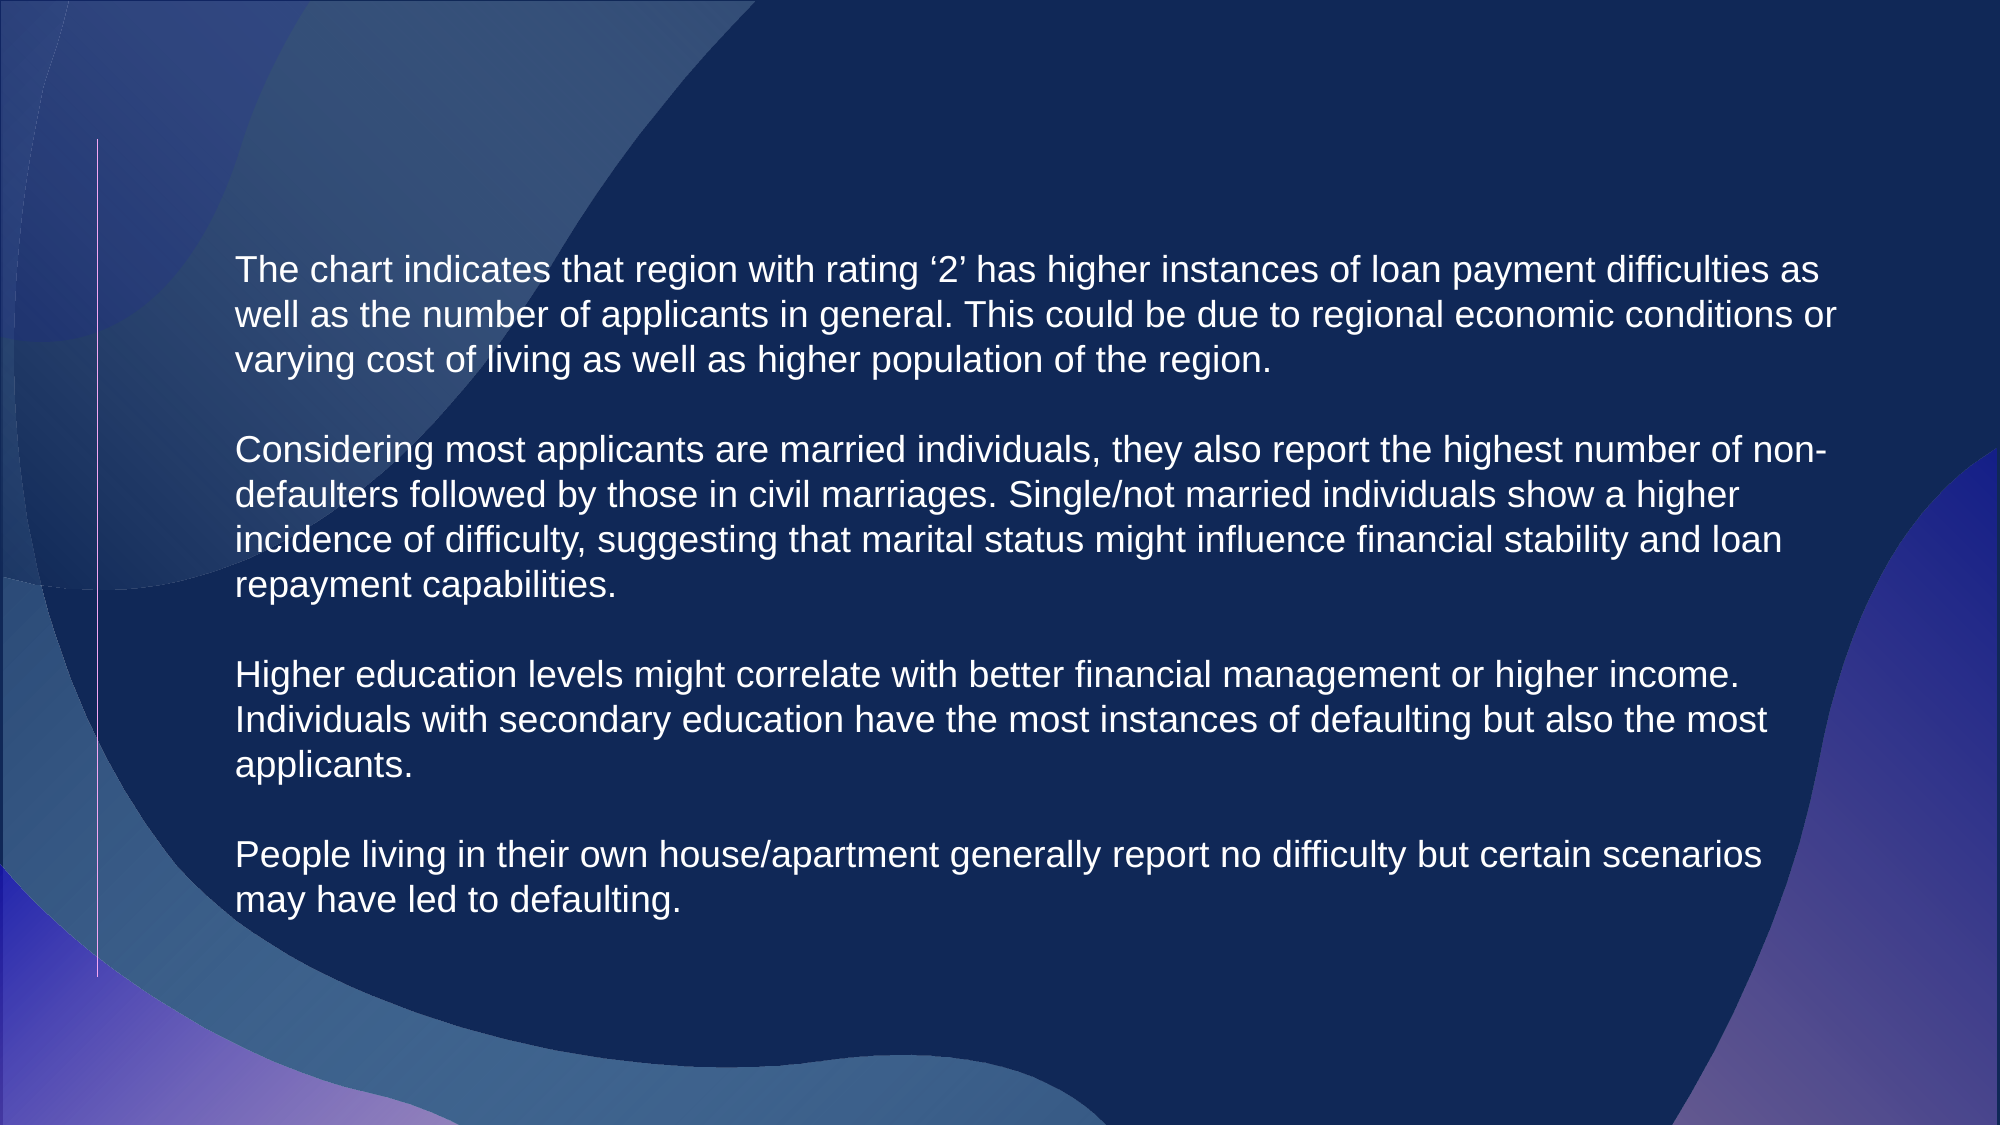

The chart indicates that region with rating ‘2’ has higher instances of loan payment difficulties as well as the number of applicants in general. This could be due to regional economic conditions or varying cost of living as well as higher population of the region.

Considering most applicants are married individuals, they also report the highest number of non-defaulters followed by those in civil marriages. Single/not married individuals show a higher incidence of difficulty, suggesting that marital status might influence financial stability and loan repayment capabilities.

Higher education levels might correlate with better financial management or higher income.
Individuals with secondary education have the most instances of defaulting but also the most applicants.

People living in their own house/apartment generally report no difficulty but certain scenarios may have led to defaulting.